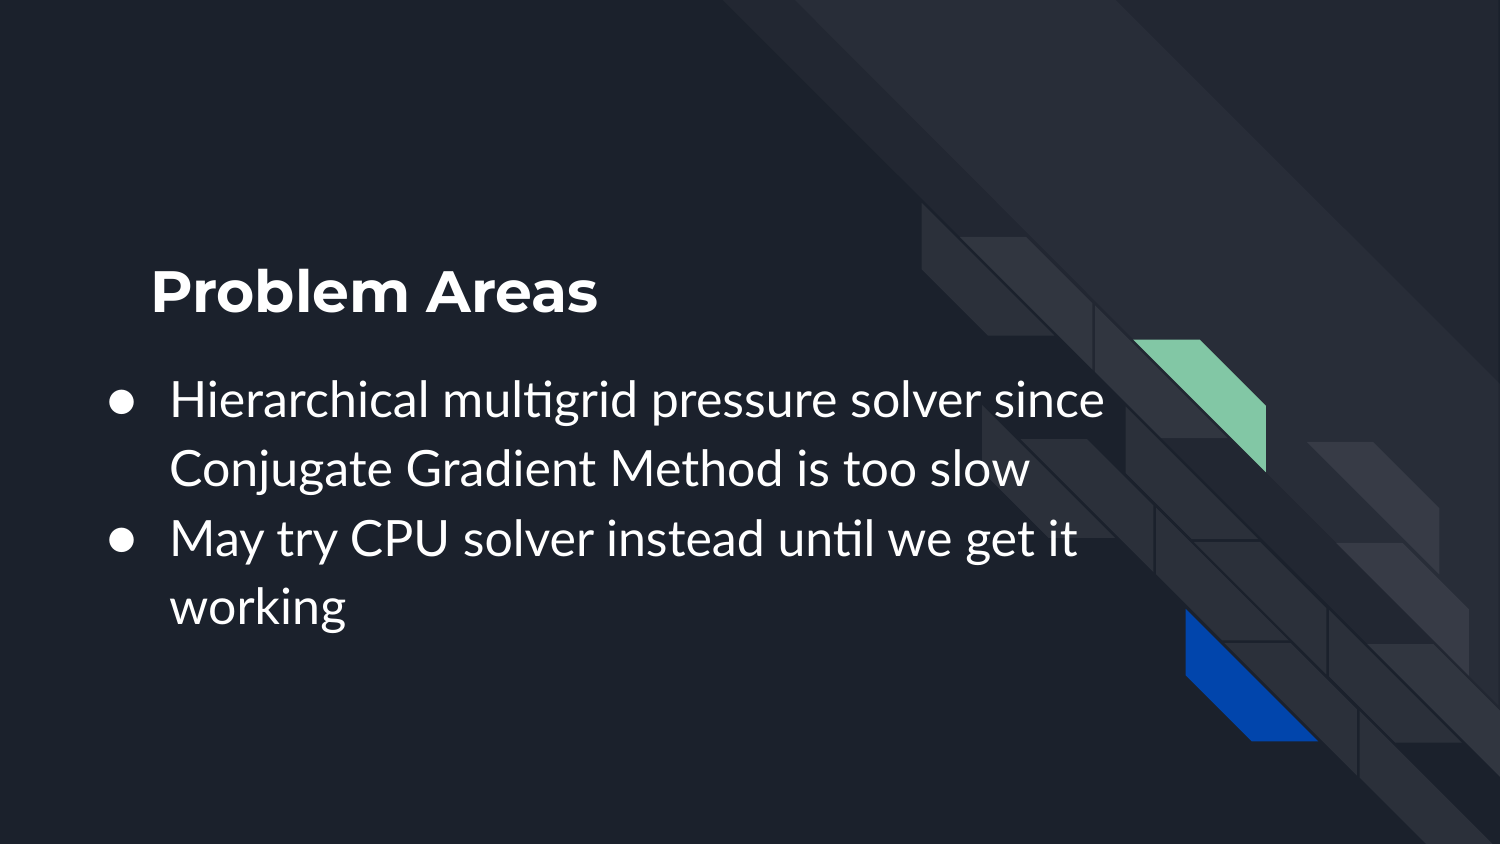

# Problem Areas
Hierarchical multigrid pressure solver since Conjugate Gradient Method is too slow
May try CPU solver instead until we get it working